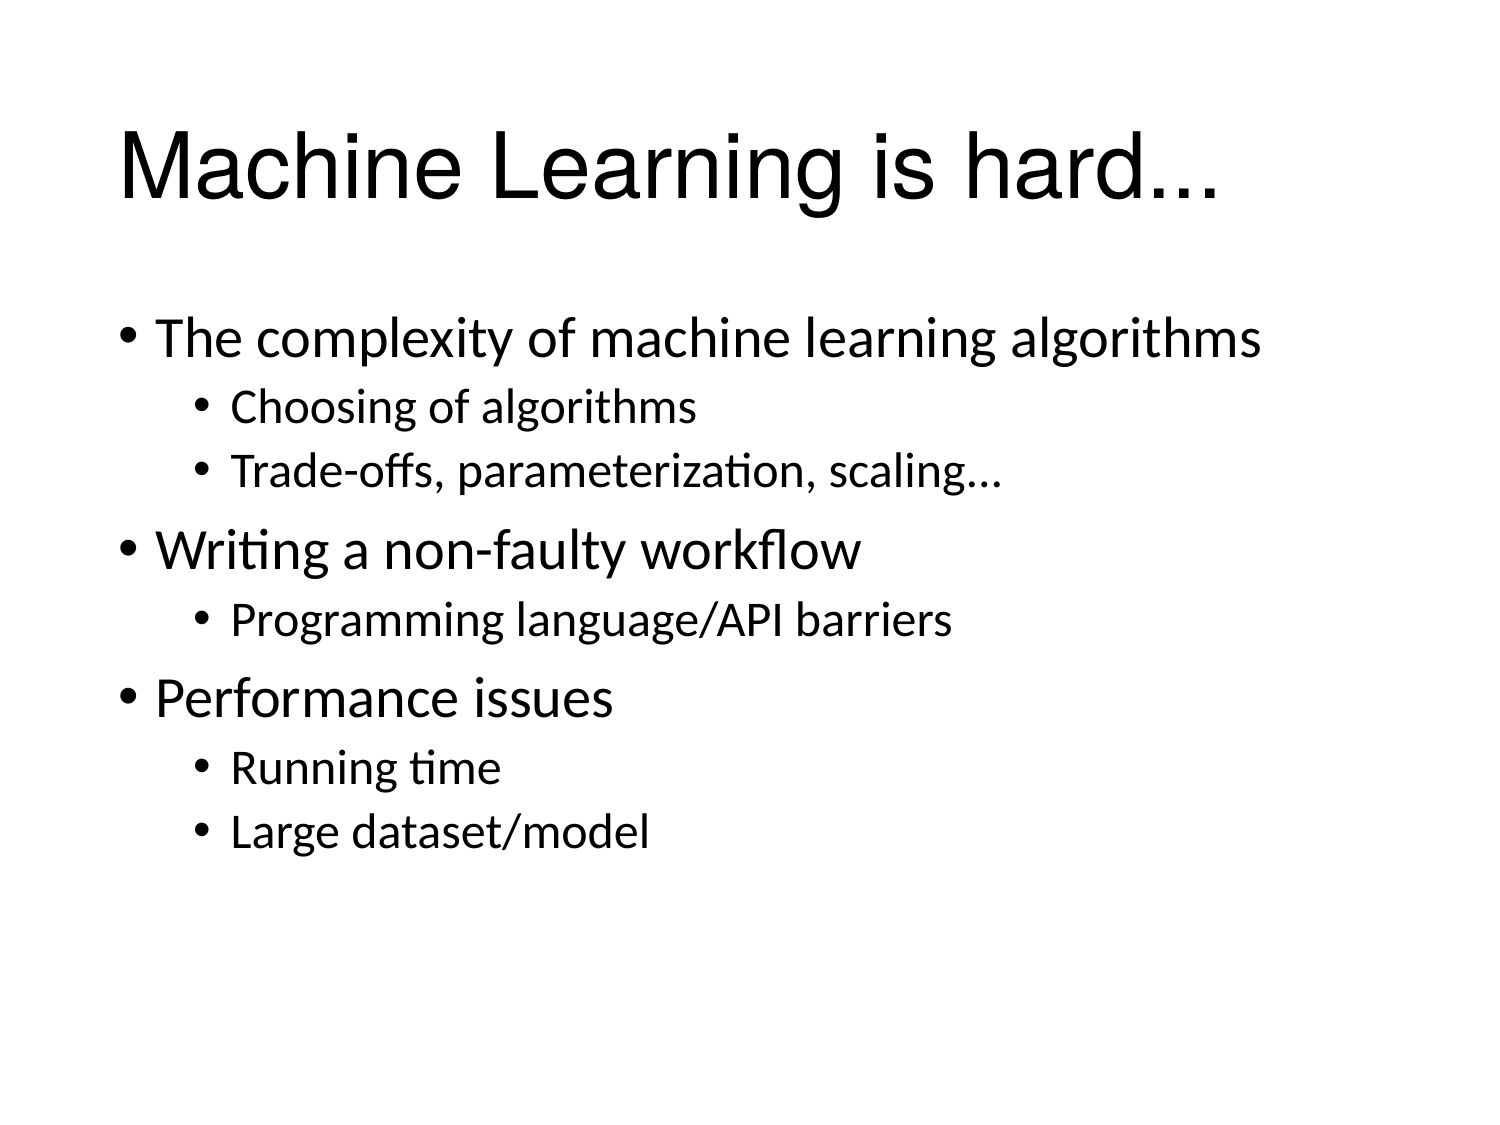

# Machine Learning is hard...
The complexity of machine learning algorithms
Choosing of algorithms
Trade-offs, parameterization, scaling...
Writing a non-faulty workflow
Programming language/API barriers
Performance issues
Running time
Large dataset/model